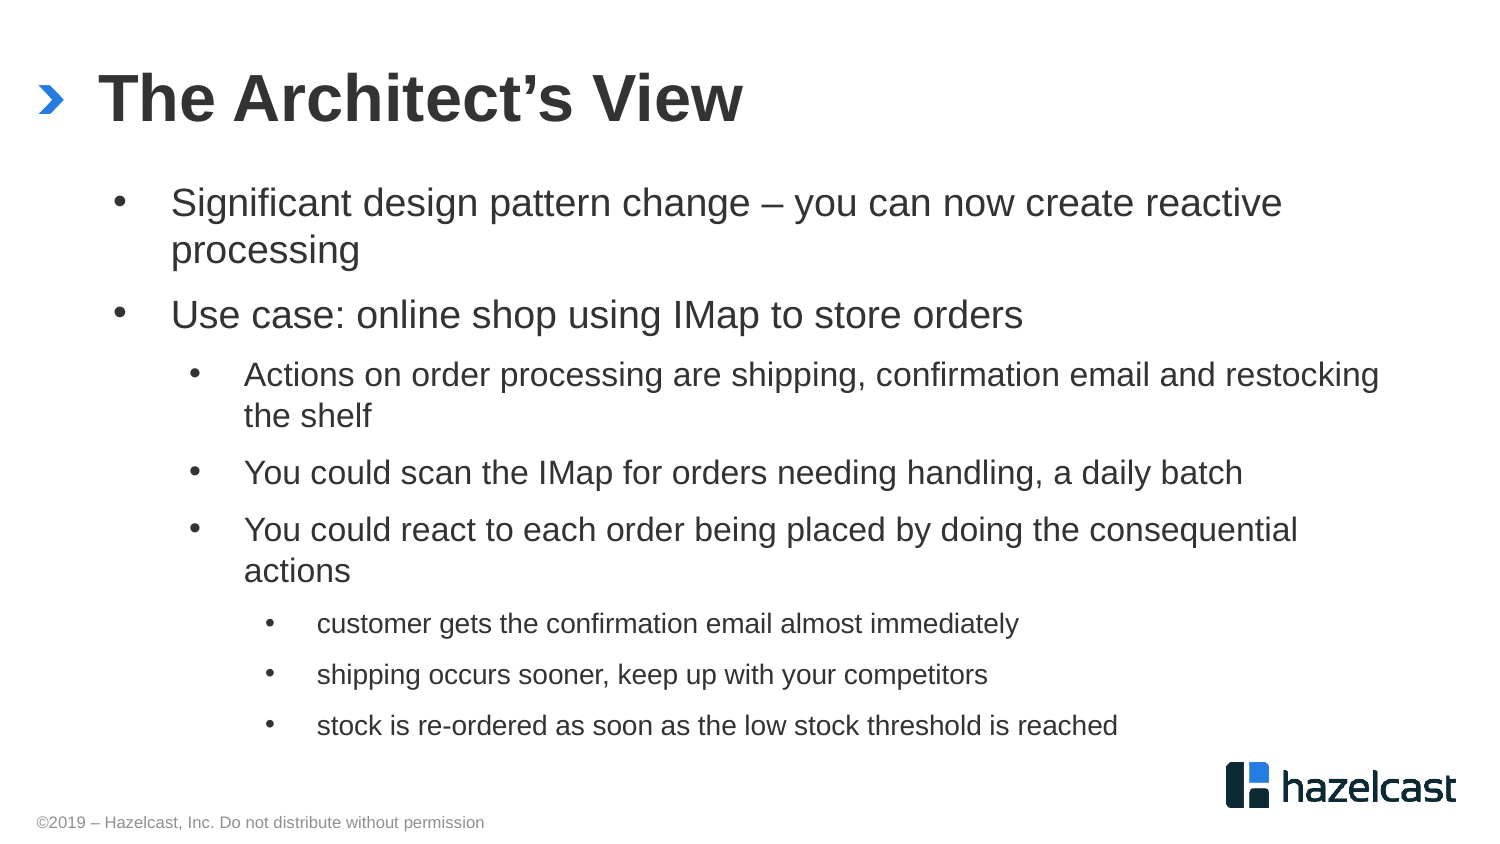

# The Architect’s View
Significant design pattern change – you can now create reactive processing
Use case: online shop using IMap to store orders
Actions on order processing are shipping, confirmation email and restocking the shelf
You could scan the IMap for orders needing handling, a daily batch
You could react to each order being placed by doing the consequential actions
customer gets the confirmation email almost immediately
shipping occurs sooner, keep up with your competitors
stock is re-ordered as soon as the low stock threshold is reached
©2019 – Hazelcast, Inc. Do not distribute without permission